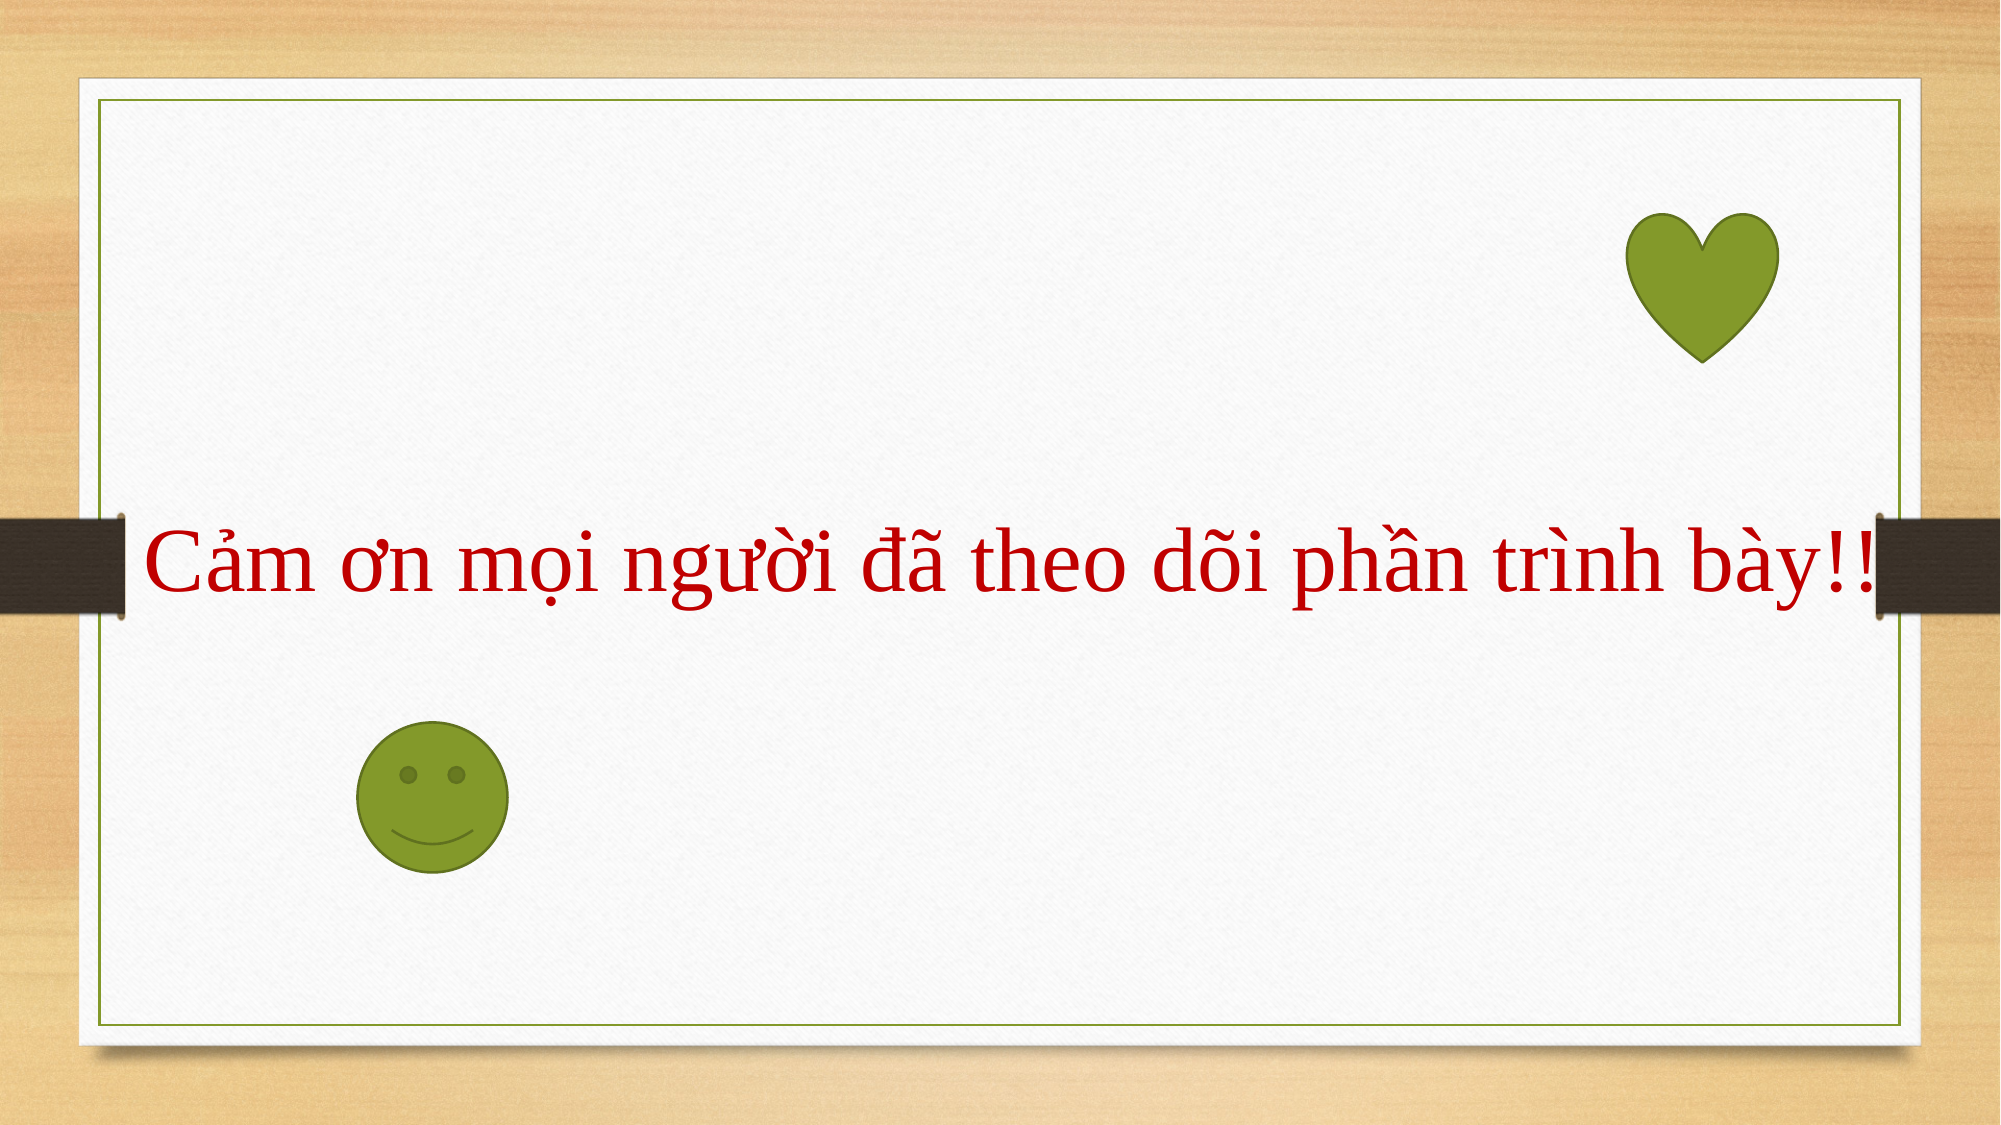

Cảm ơn mọi người đã theo dõi phần trình bày!!